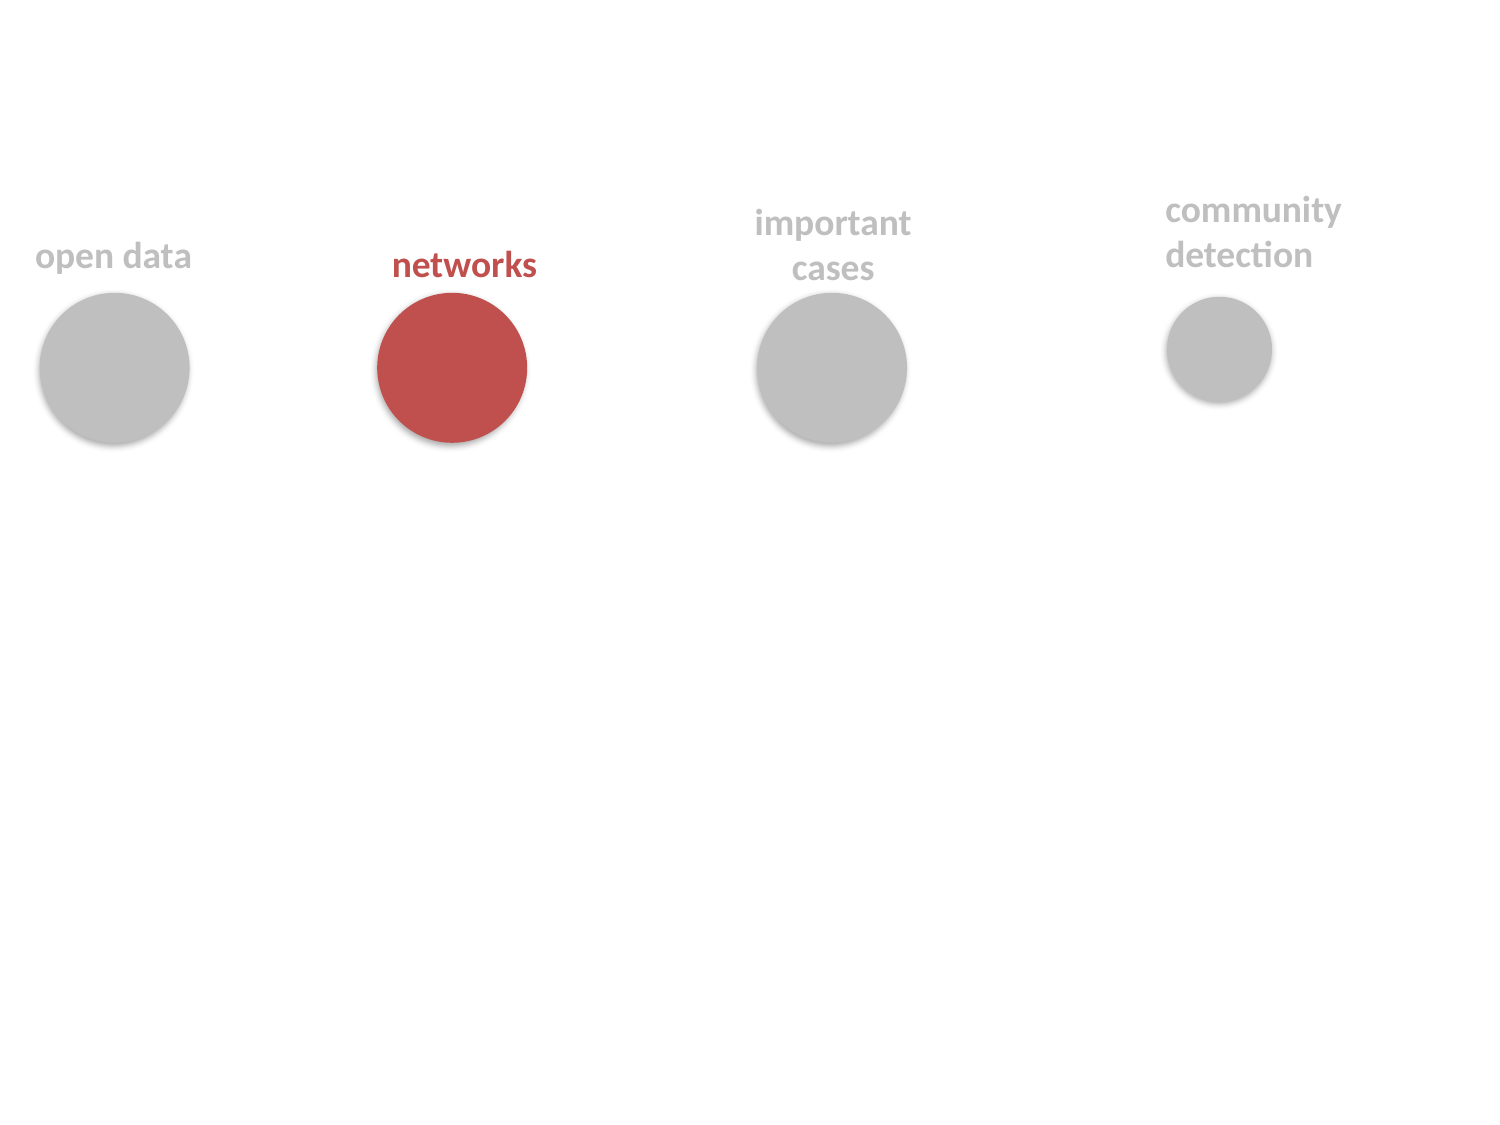

community detection
important cases
open data
networks